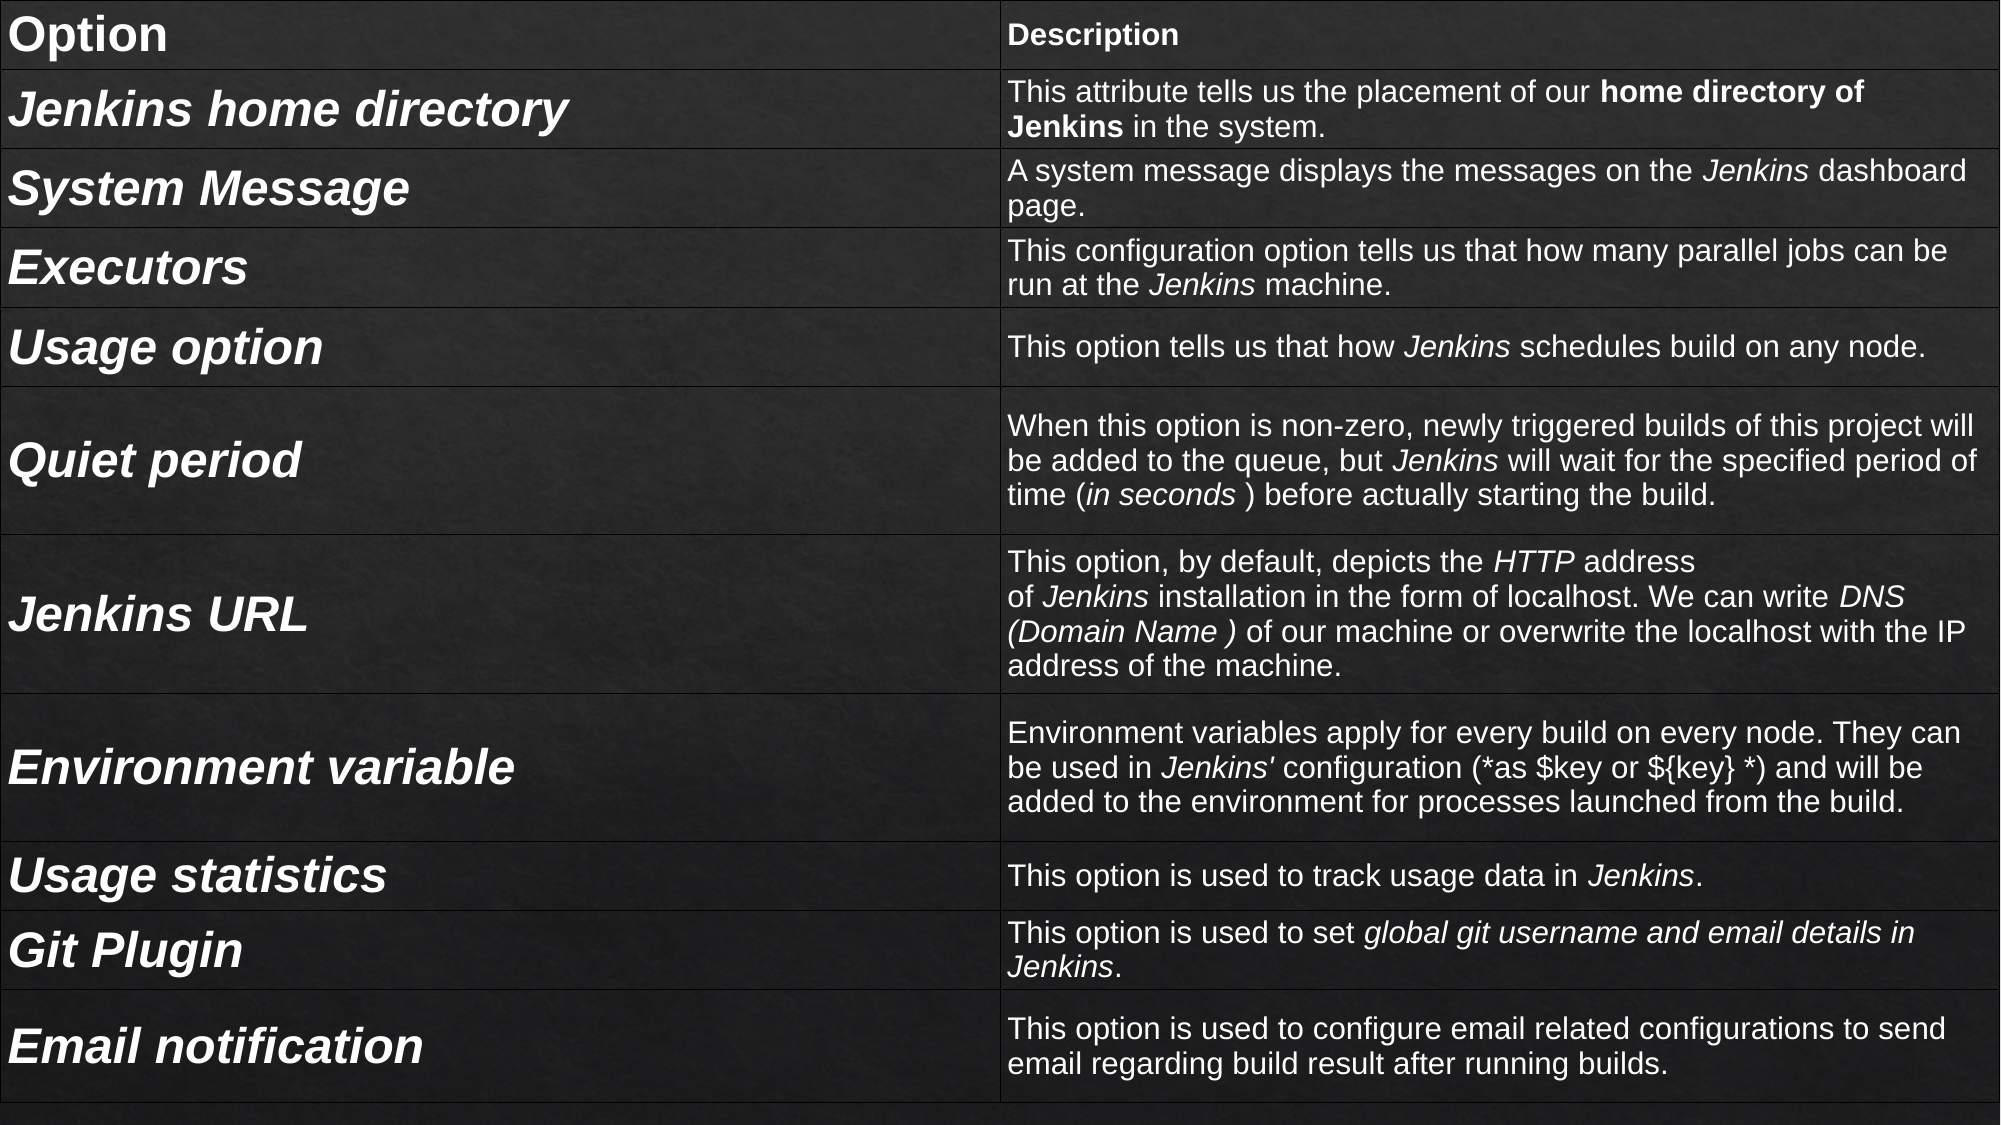

| Option | Description |
| --- | --- |
| Jenkins home directory | This attribute tells us the placement of our home directory of Jenkins in the system. |
| System Message | A system message displays the messages on the Jenkins dashboard page. |
| Executors | This configuration option tells us that how many parallel jobs can be run at the Jenkins machine. |
| Usage option | This option tells us that how Jenkins schedules build on any node. |
| Quiet period | When this option is non-zero, newly triggered builds of this project will be added to the queue, but Jenkins will wait for the specified period of time (in seconds ) before actually starting the build. |
| Jenkins URL | This option, by default, depicts the HTTP address of Jenkins installation in the form of localhost. We can write DNS (Domain Name ) of our machine or overwrite the localhost with the IP address of the machine. |
| Environment variable | Environment variables apply for every build on every node. They can be used in Jenkins' configuration (\*as $key or ${key} \*) and will be added to the environment for processes launched from the build. |
| Usage statistics | This option is used to track usage data in Jenkins. |
| Git Plugin | This option is used to set global git username and email details in Jenkins. |
| Email notification | This option is used to configure email related configurations to send email regarding build result after running builds. |